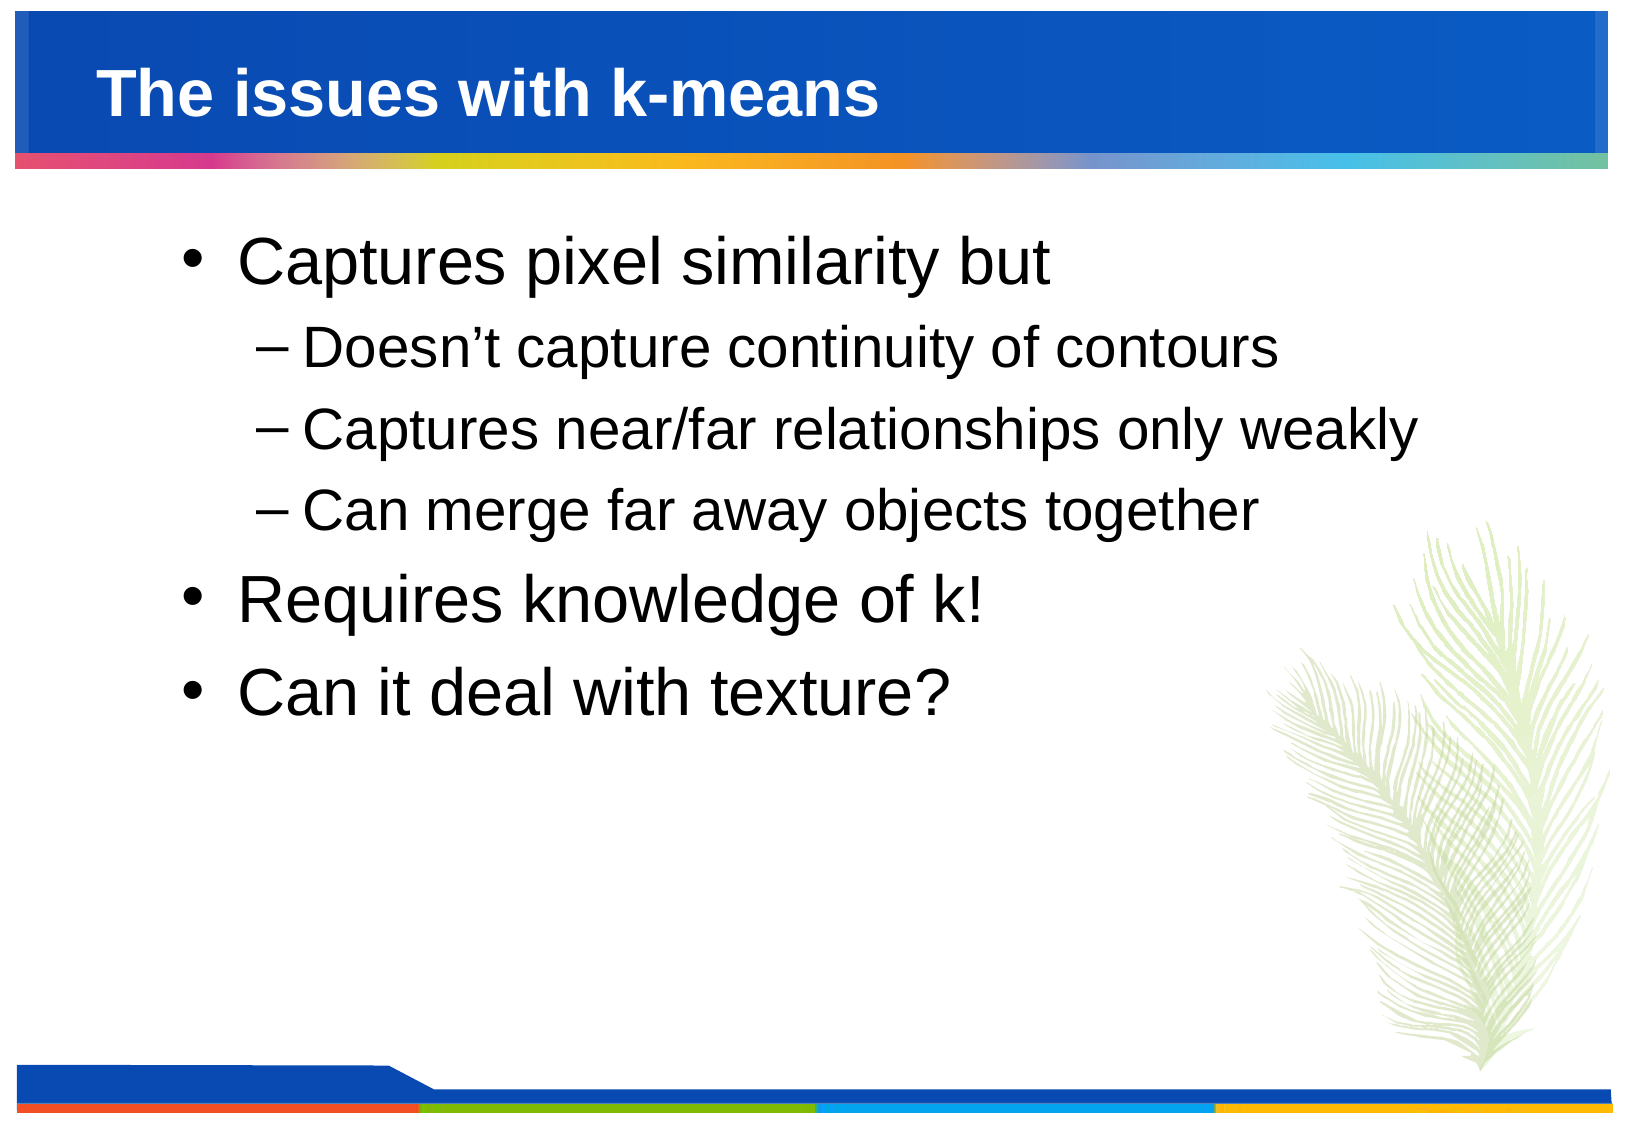

# The issues with k-means
Captures pixel similarity but
Doesn’t capture continuity of contours
Captures near/far relationships only weakly
Can merge far away objects together
Requires knowledge of k!
Can it deal with texture?